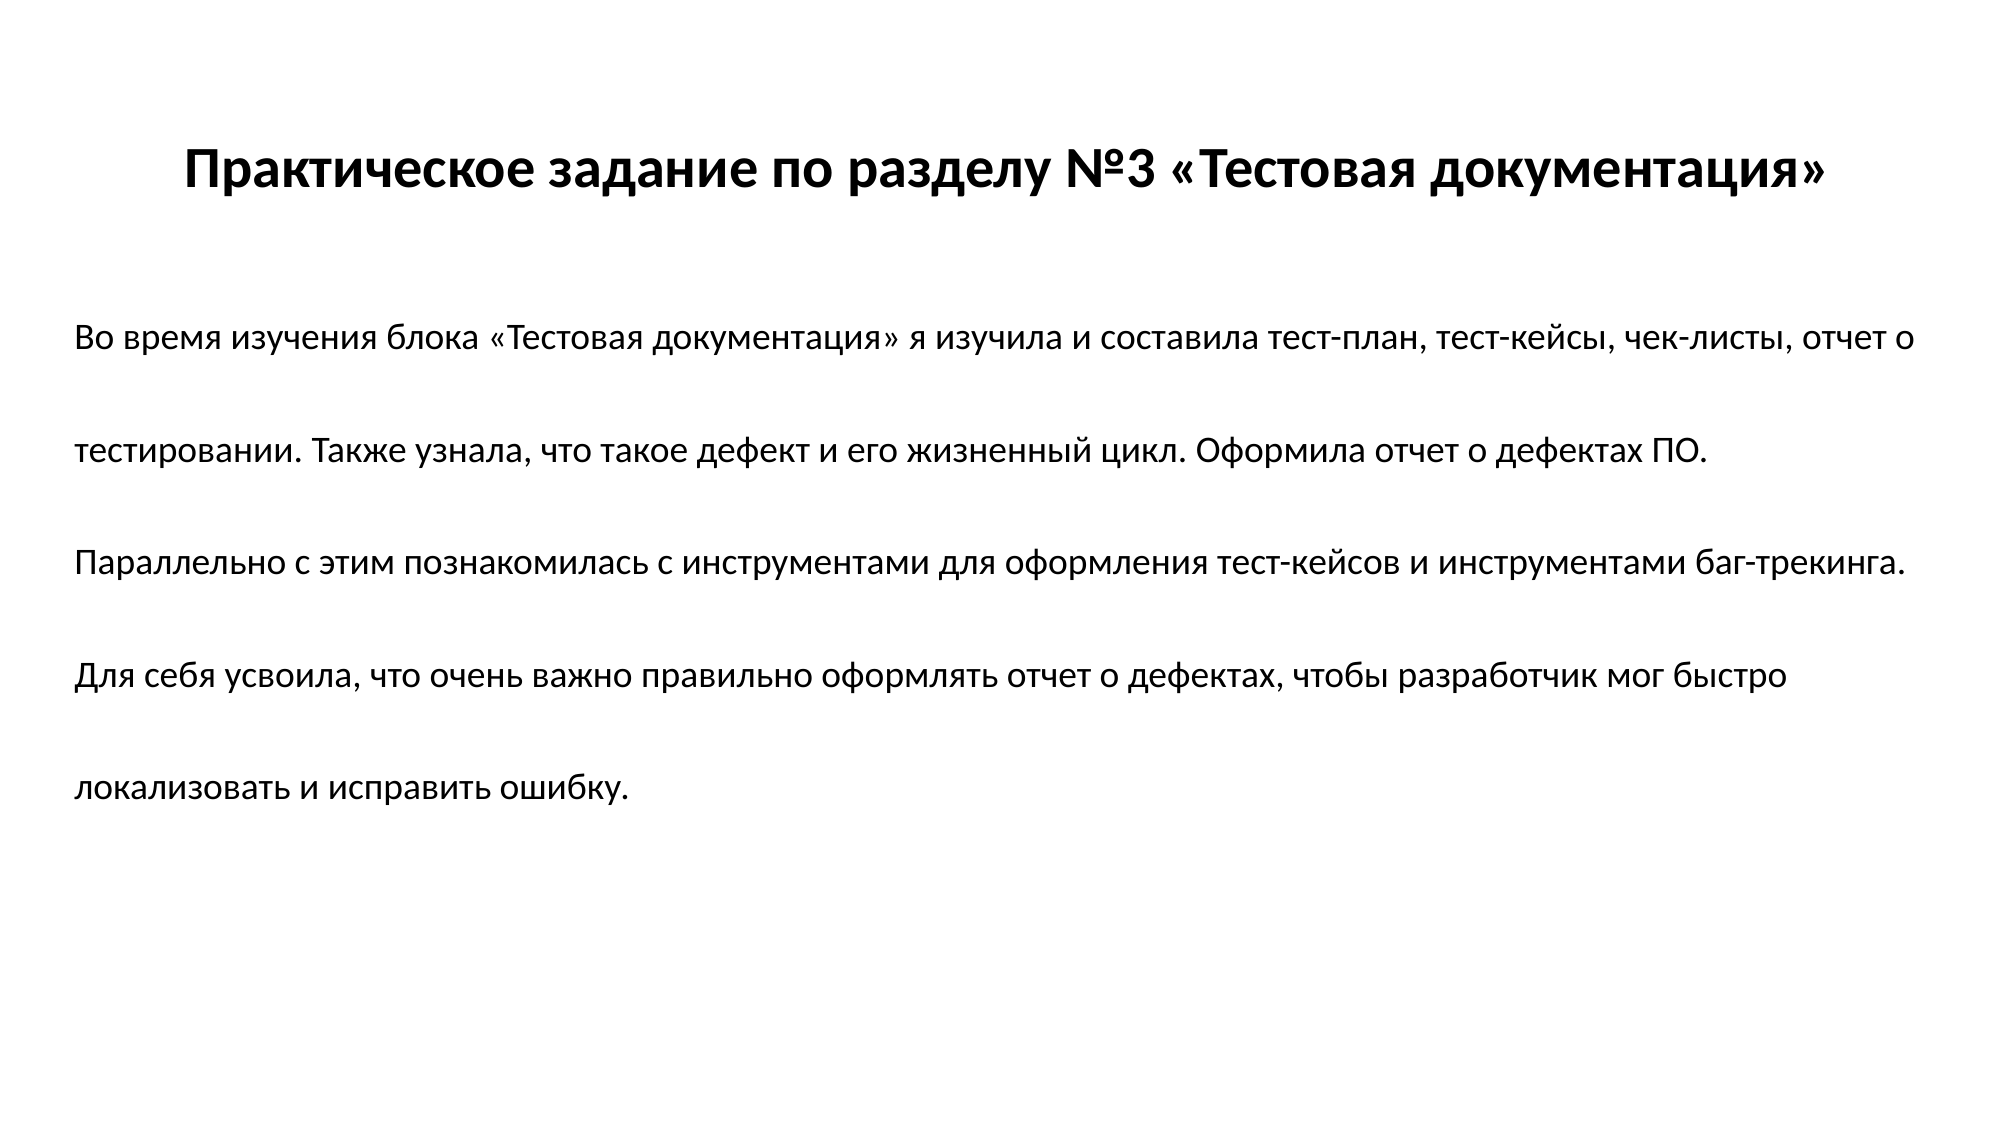

Практическое задание по разделу №3 «Тестовая документация»
Во время изучения блока «Тестовая документация» я изучила и составила тест-план, тест-кейсы, чек-листы, отчет о тестировании. Также узнала, что такое дефект и его жизненный цикл. Оформила отчет о дефектах ПО. Параллельно с этим познакомилась с инструментами для оформления тест-кейсов и инструментами баг-трекинга.
Для себя усвоила, что очень важно правильно оформлять отчет о дефектах, чтобы разработчик мог быстро локализовать и исправить ошибку.